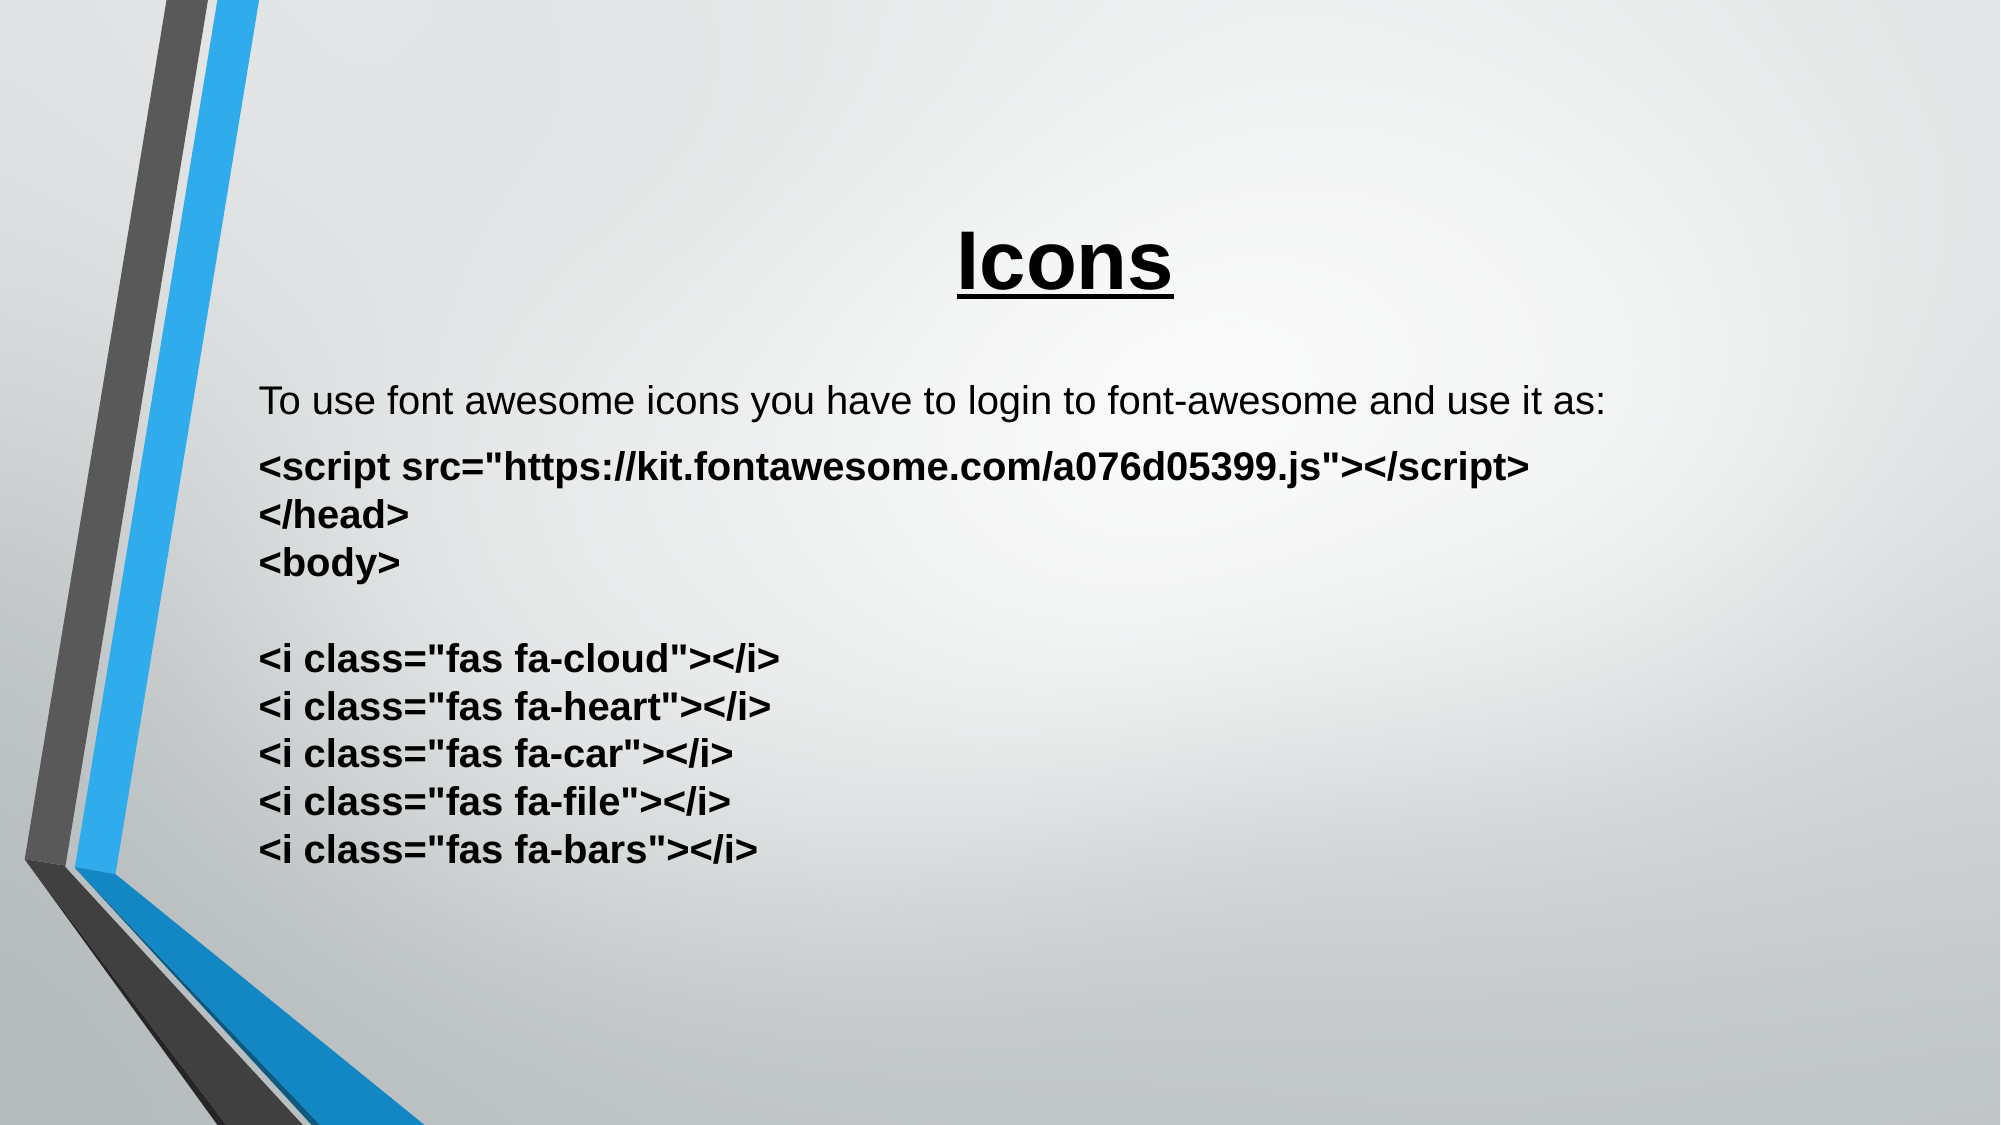

# Icons
To use font awesome icons you have to login to font-awesome and use it as:
<script src="https://kit.fontawesome.com/a076d05399.js"></script>
</head>
<body>
<i class="fas fa-cloud"></i>
<i class="fas fa-heart"></i>
<i class="fas fa-car"></i>
<i class="fas fa-file"></i>
<i class="fas fa-bars"></i>